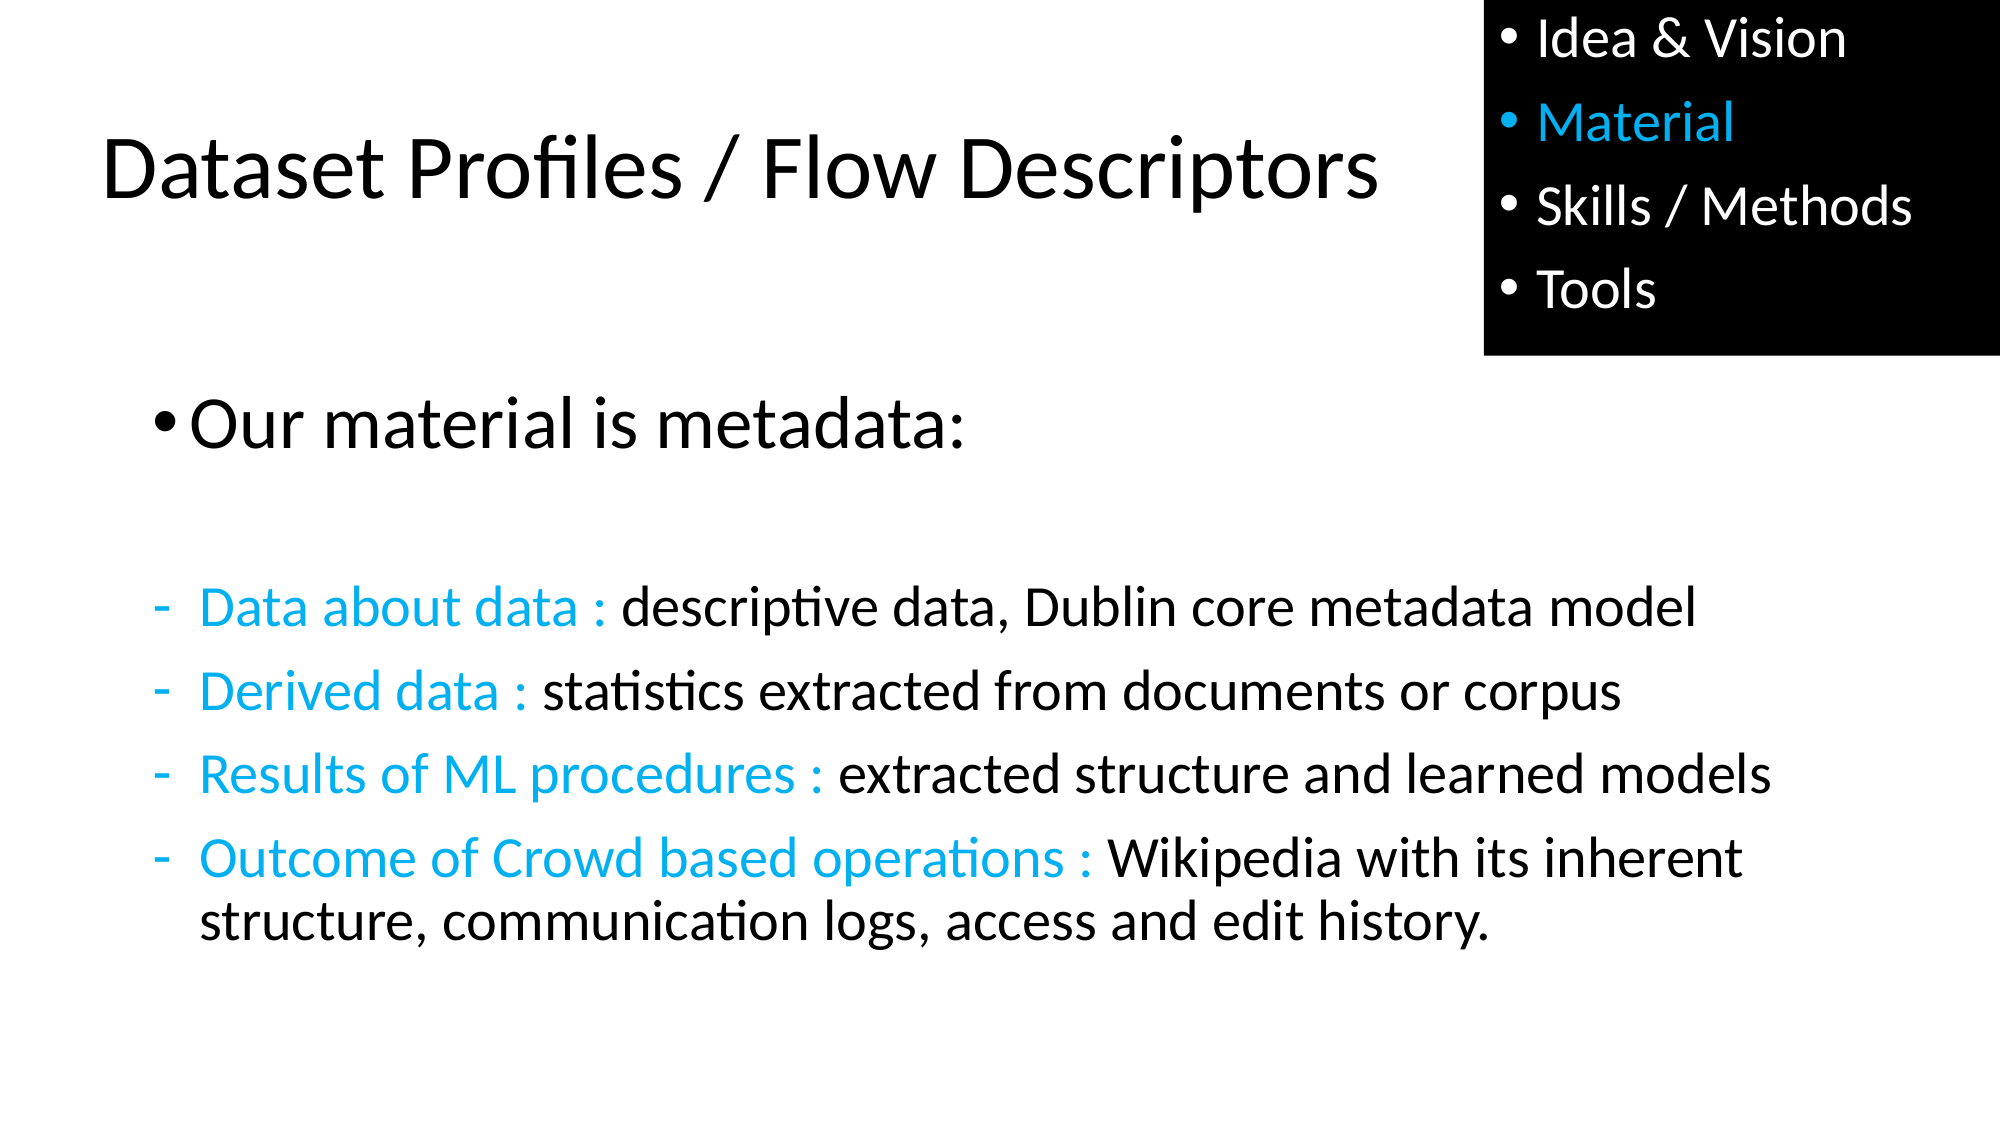

Idea & Vision
Material
Skills / Methods
Tools
# Dataset Profiles / Flow Descriptors
Our material is metadata:
Data about data : descriptive data, Dublin core metadata model
Derived data : statistics extracted from documents or corpus
Results of ML procedures : extracted structure and learned models
Outcome of Crowd based operations : Wikipedia with its inherent structure, communication logs, access and edit history.